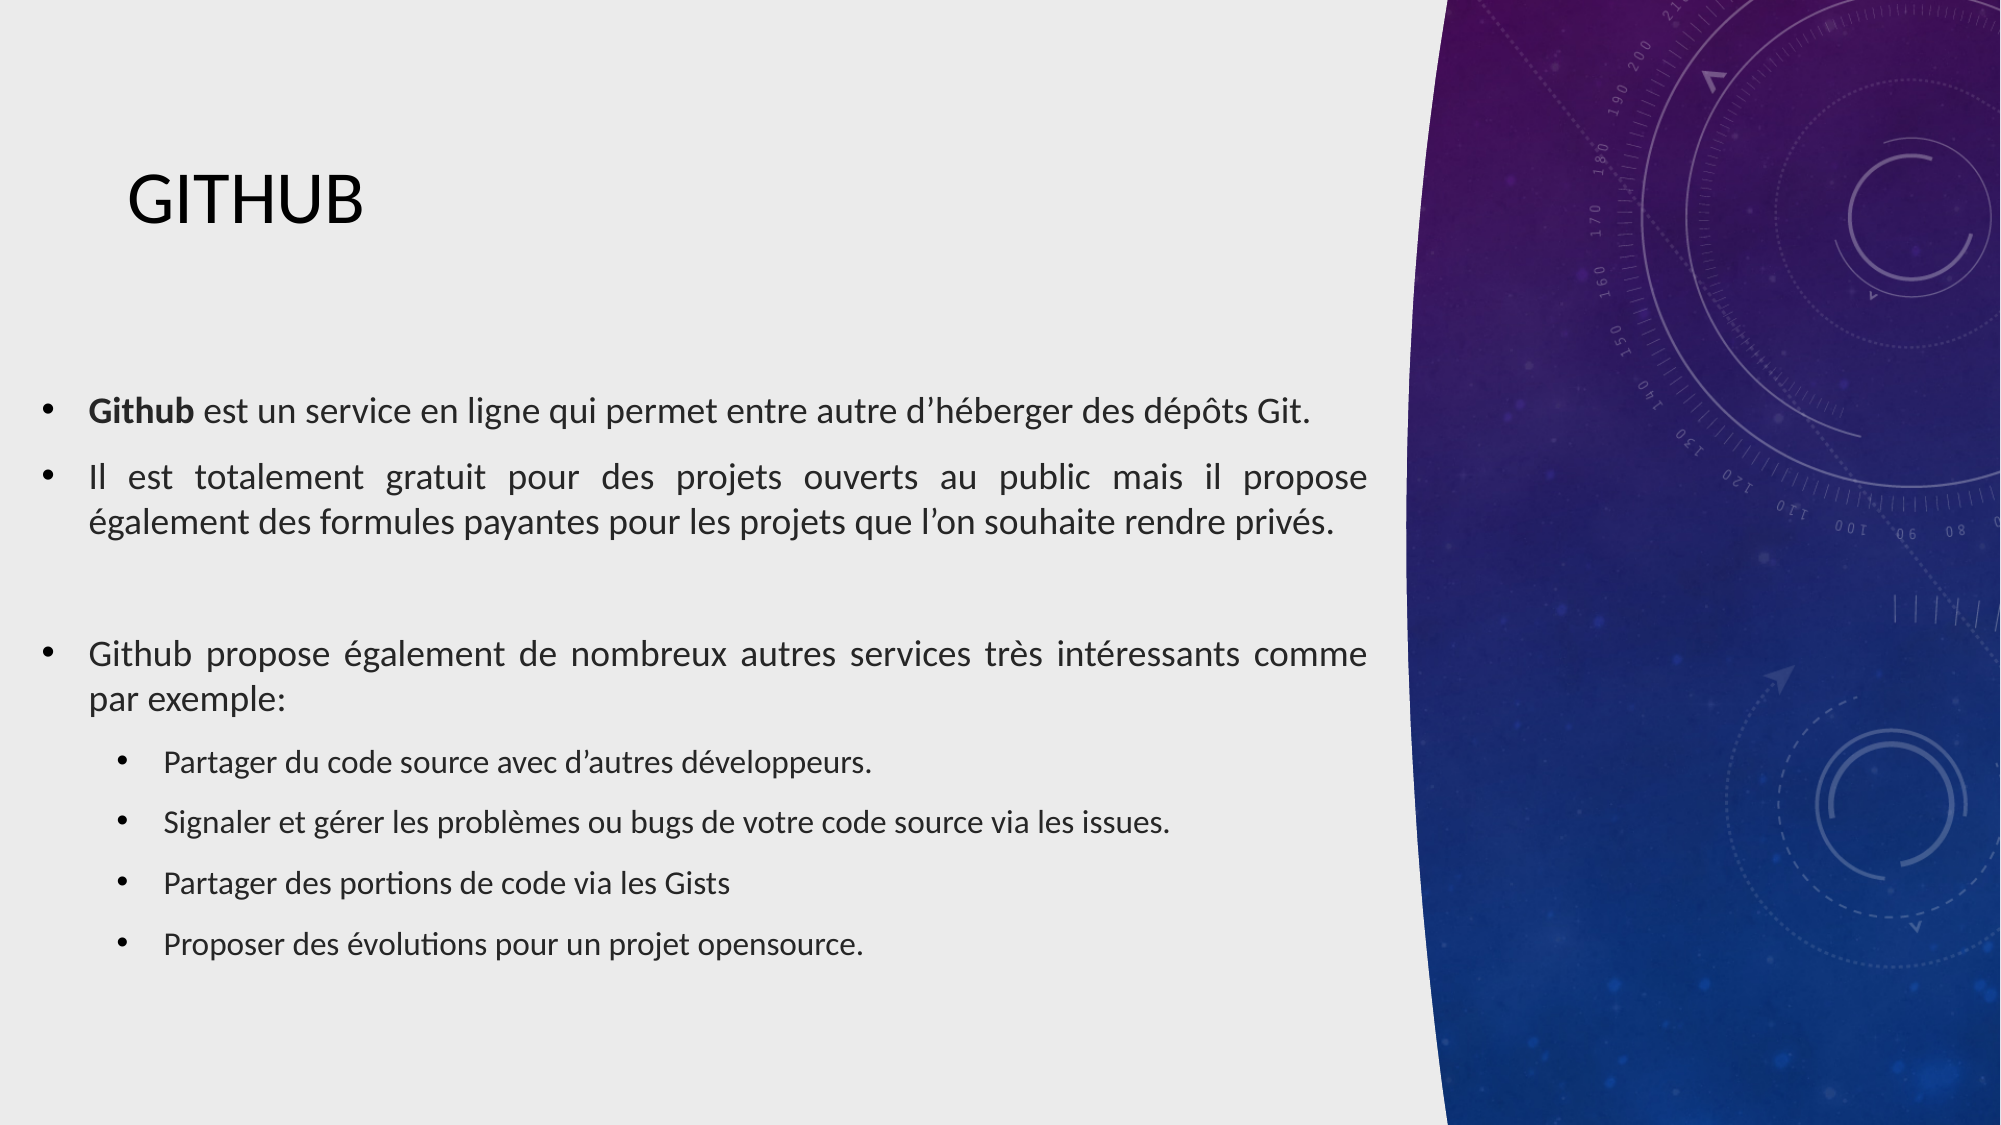

# GitHUB
Github est un service en ligne qui permet entre autre d’héberger des dépôts Git.
Il est totalement gratuit pour des projets ouverts au public mais il propose également des formules payantes pour les projets que l’on souhaite rendre privés.

Github propose également de nombreux autres services très intéressants comme par exemple:
Partager du code source avec d’autres développeurs.
Signaler et gérer les problèmes ou bugs de votre code source via les issues.
Partager des portions de code via les Gists
Proposer des évolutions pour un projet opensource.